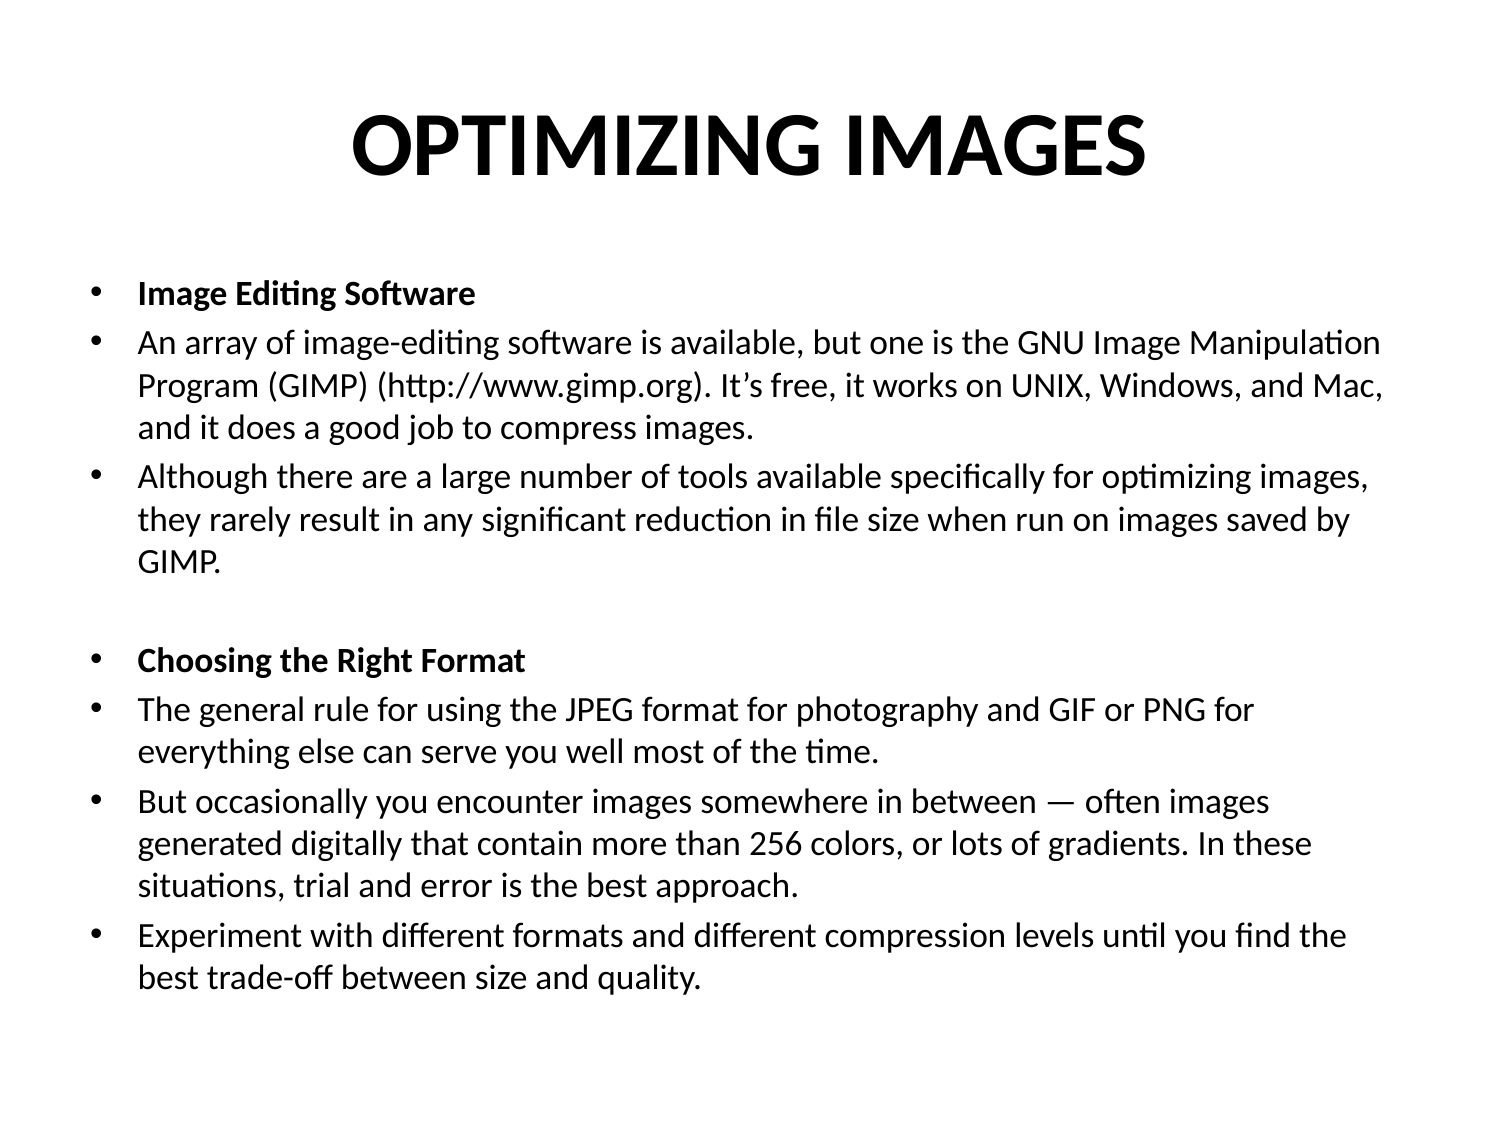

# OPTIMIZING IMAGES
Image Editing Software
An array of image-editing software is available, but one is the GNU Image Manipulation Program (GIMP) (http://www.gimp.org). It’s free, it works on UNIX, Windows, and Mac, and it does a good job to compress images.
Although there are a large number of tools available specifically for optimizing images, they rarely result in any significant reduction in file size when run on images saved by GIMP.

Choosing the Right Format
The general rule for using the JPEG format for photography and GIF or PNG for everything else can serve you well most of the time.
But occasionally you encounter images somewhere in between — often images generated digitally that contain more than 256 colors, or lots of gradients. In these situations, trial and error is the best approach.
Experiment with different formats and different compression levels until you find the best trade-off between size and quality.